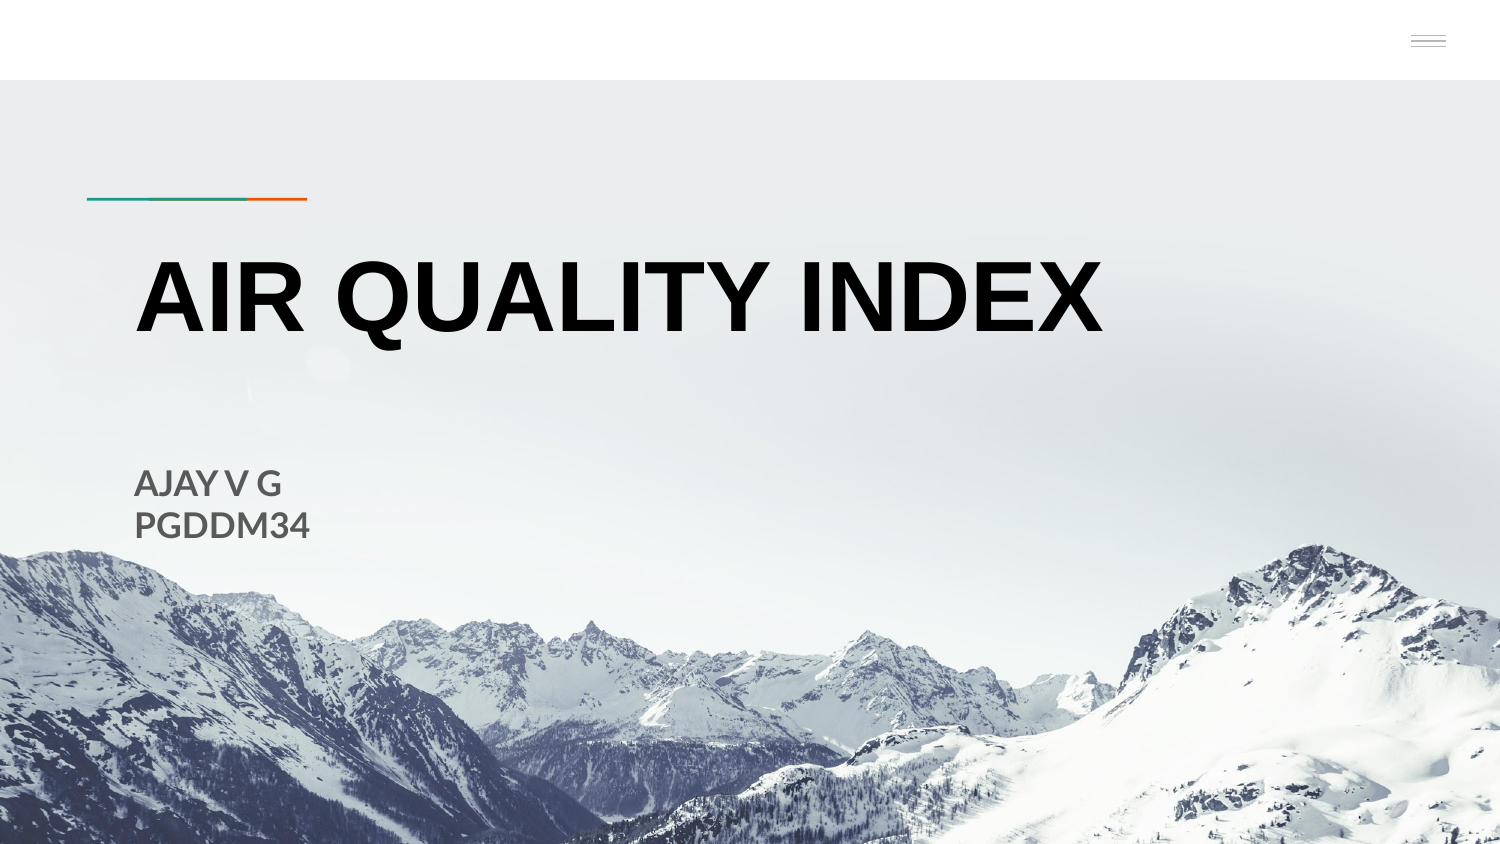

# AIR QUALITY INDEX

AJAY V G
PGDDM34